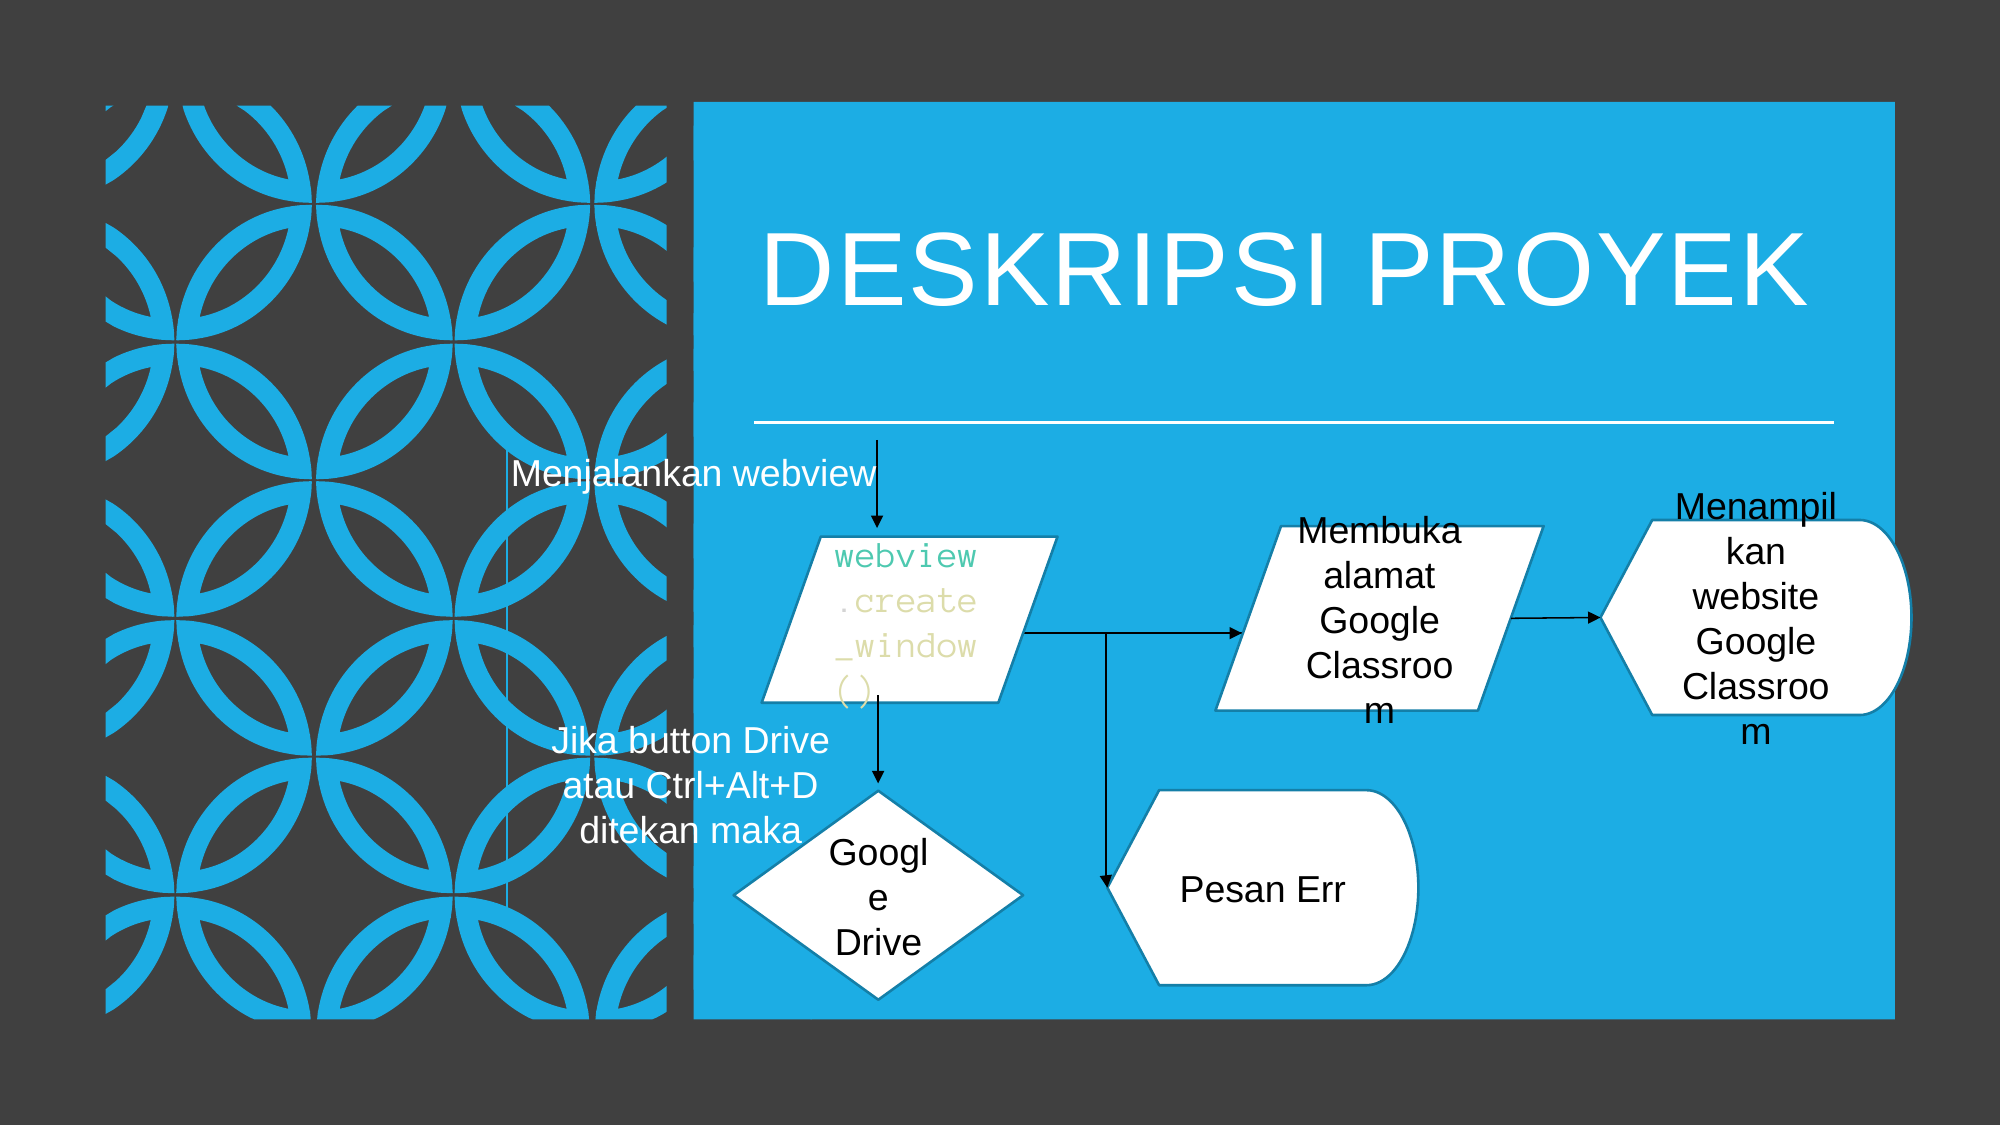

# DESKRIPSI PROYEK

Menjalankan webview
Menampilkan website Google Classroom
Membuka alamat Google Classroom
webview.create_window()
Jika button Drive atau Ctrl+Alt+D ditekan maka
Pesan Err
Google Drive